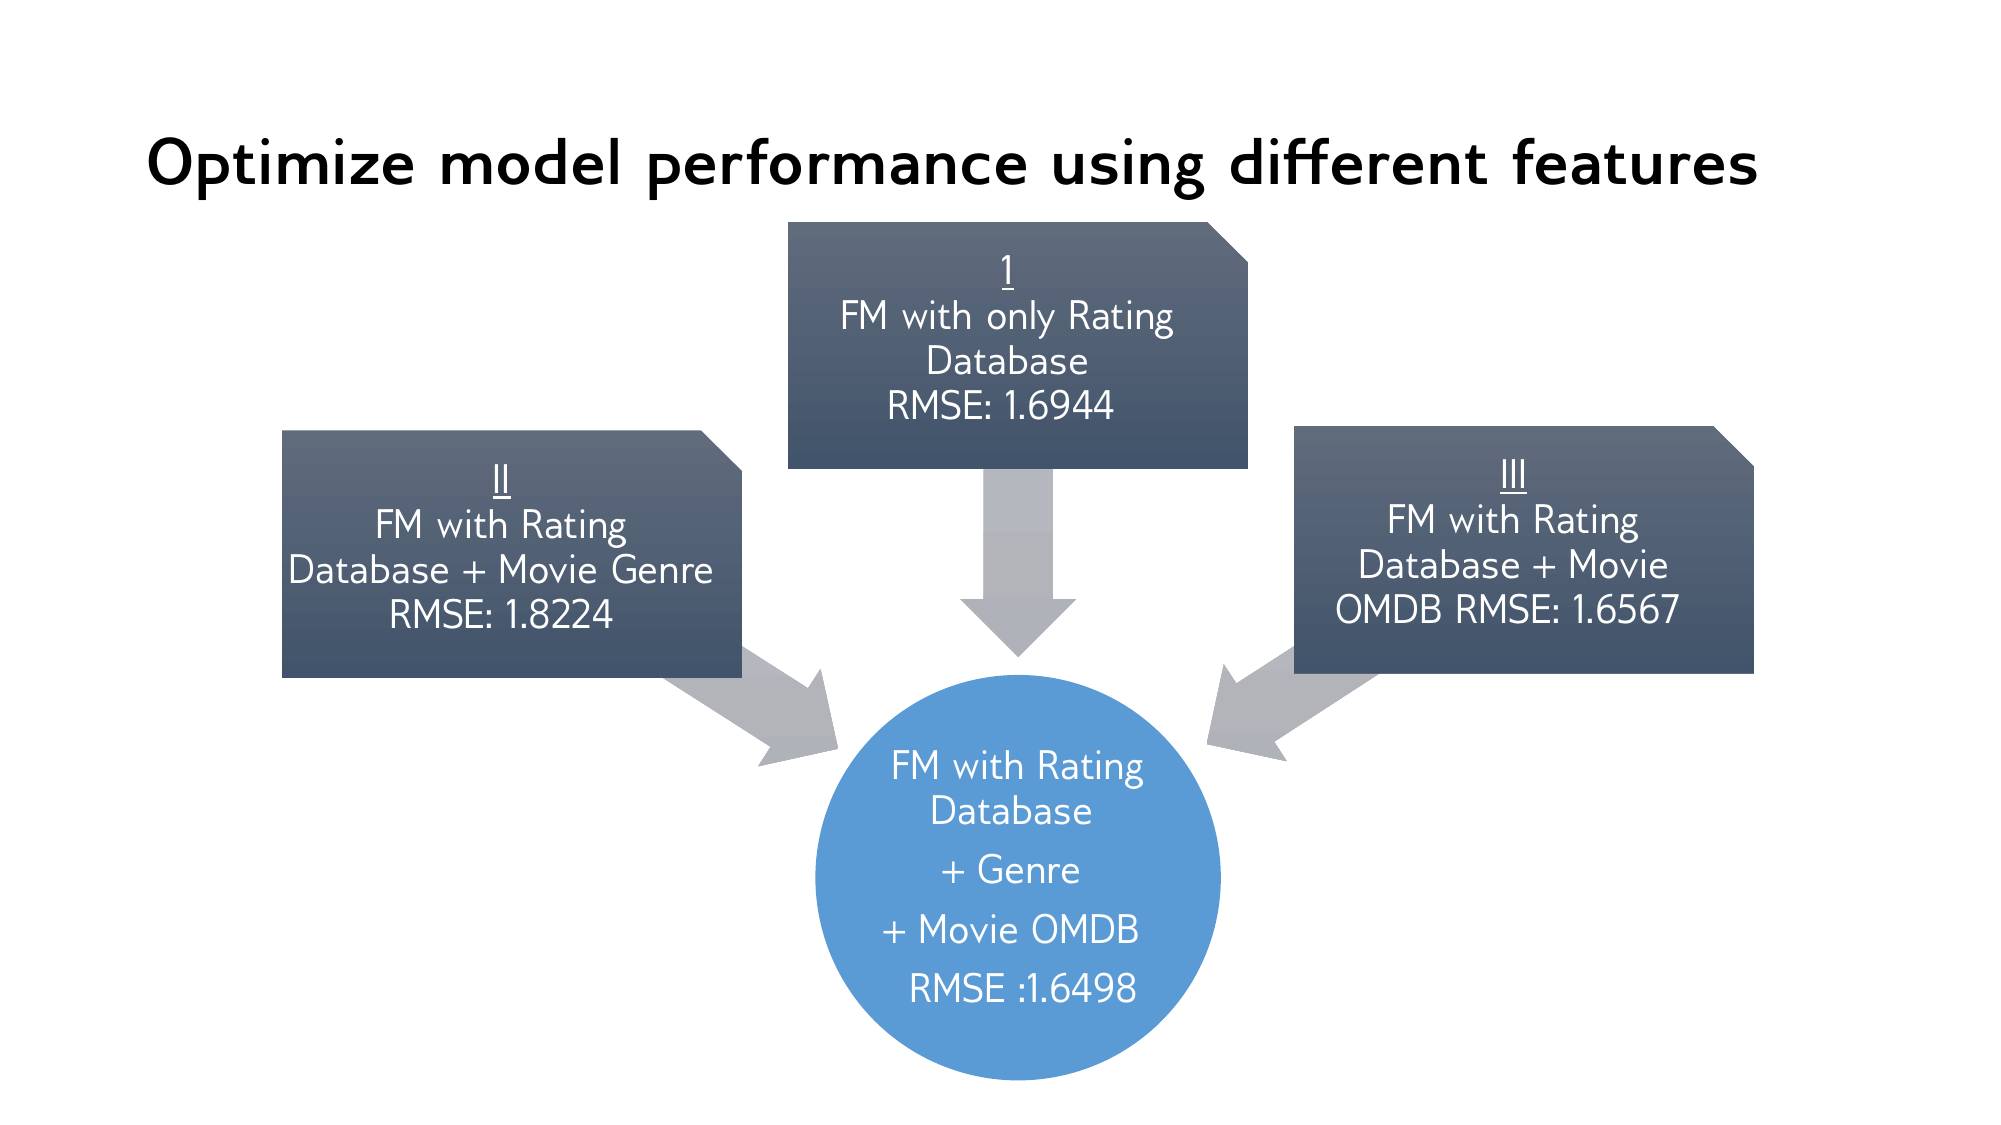

Optimize model performance using different features
FM with Rating Database
+ Genre
+ Movie OMDB
 RMSE :1.6498
II
FM with Rating Database + Movie Genre
RMSE: 1.8224
1
FM with only Rating Database
RMSE: 1.6944
III
FM with Rating Database + Movie OMDB RMSE: 1.6567